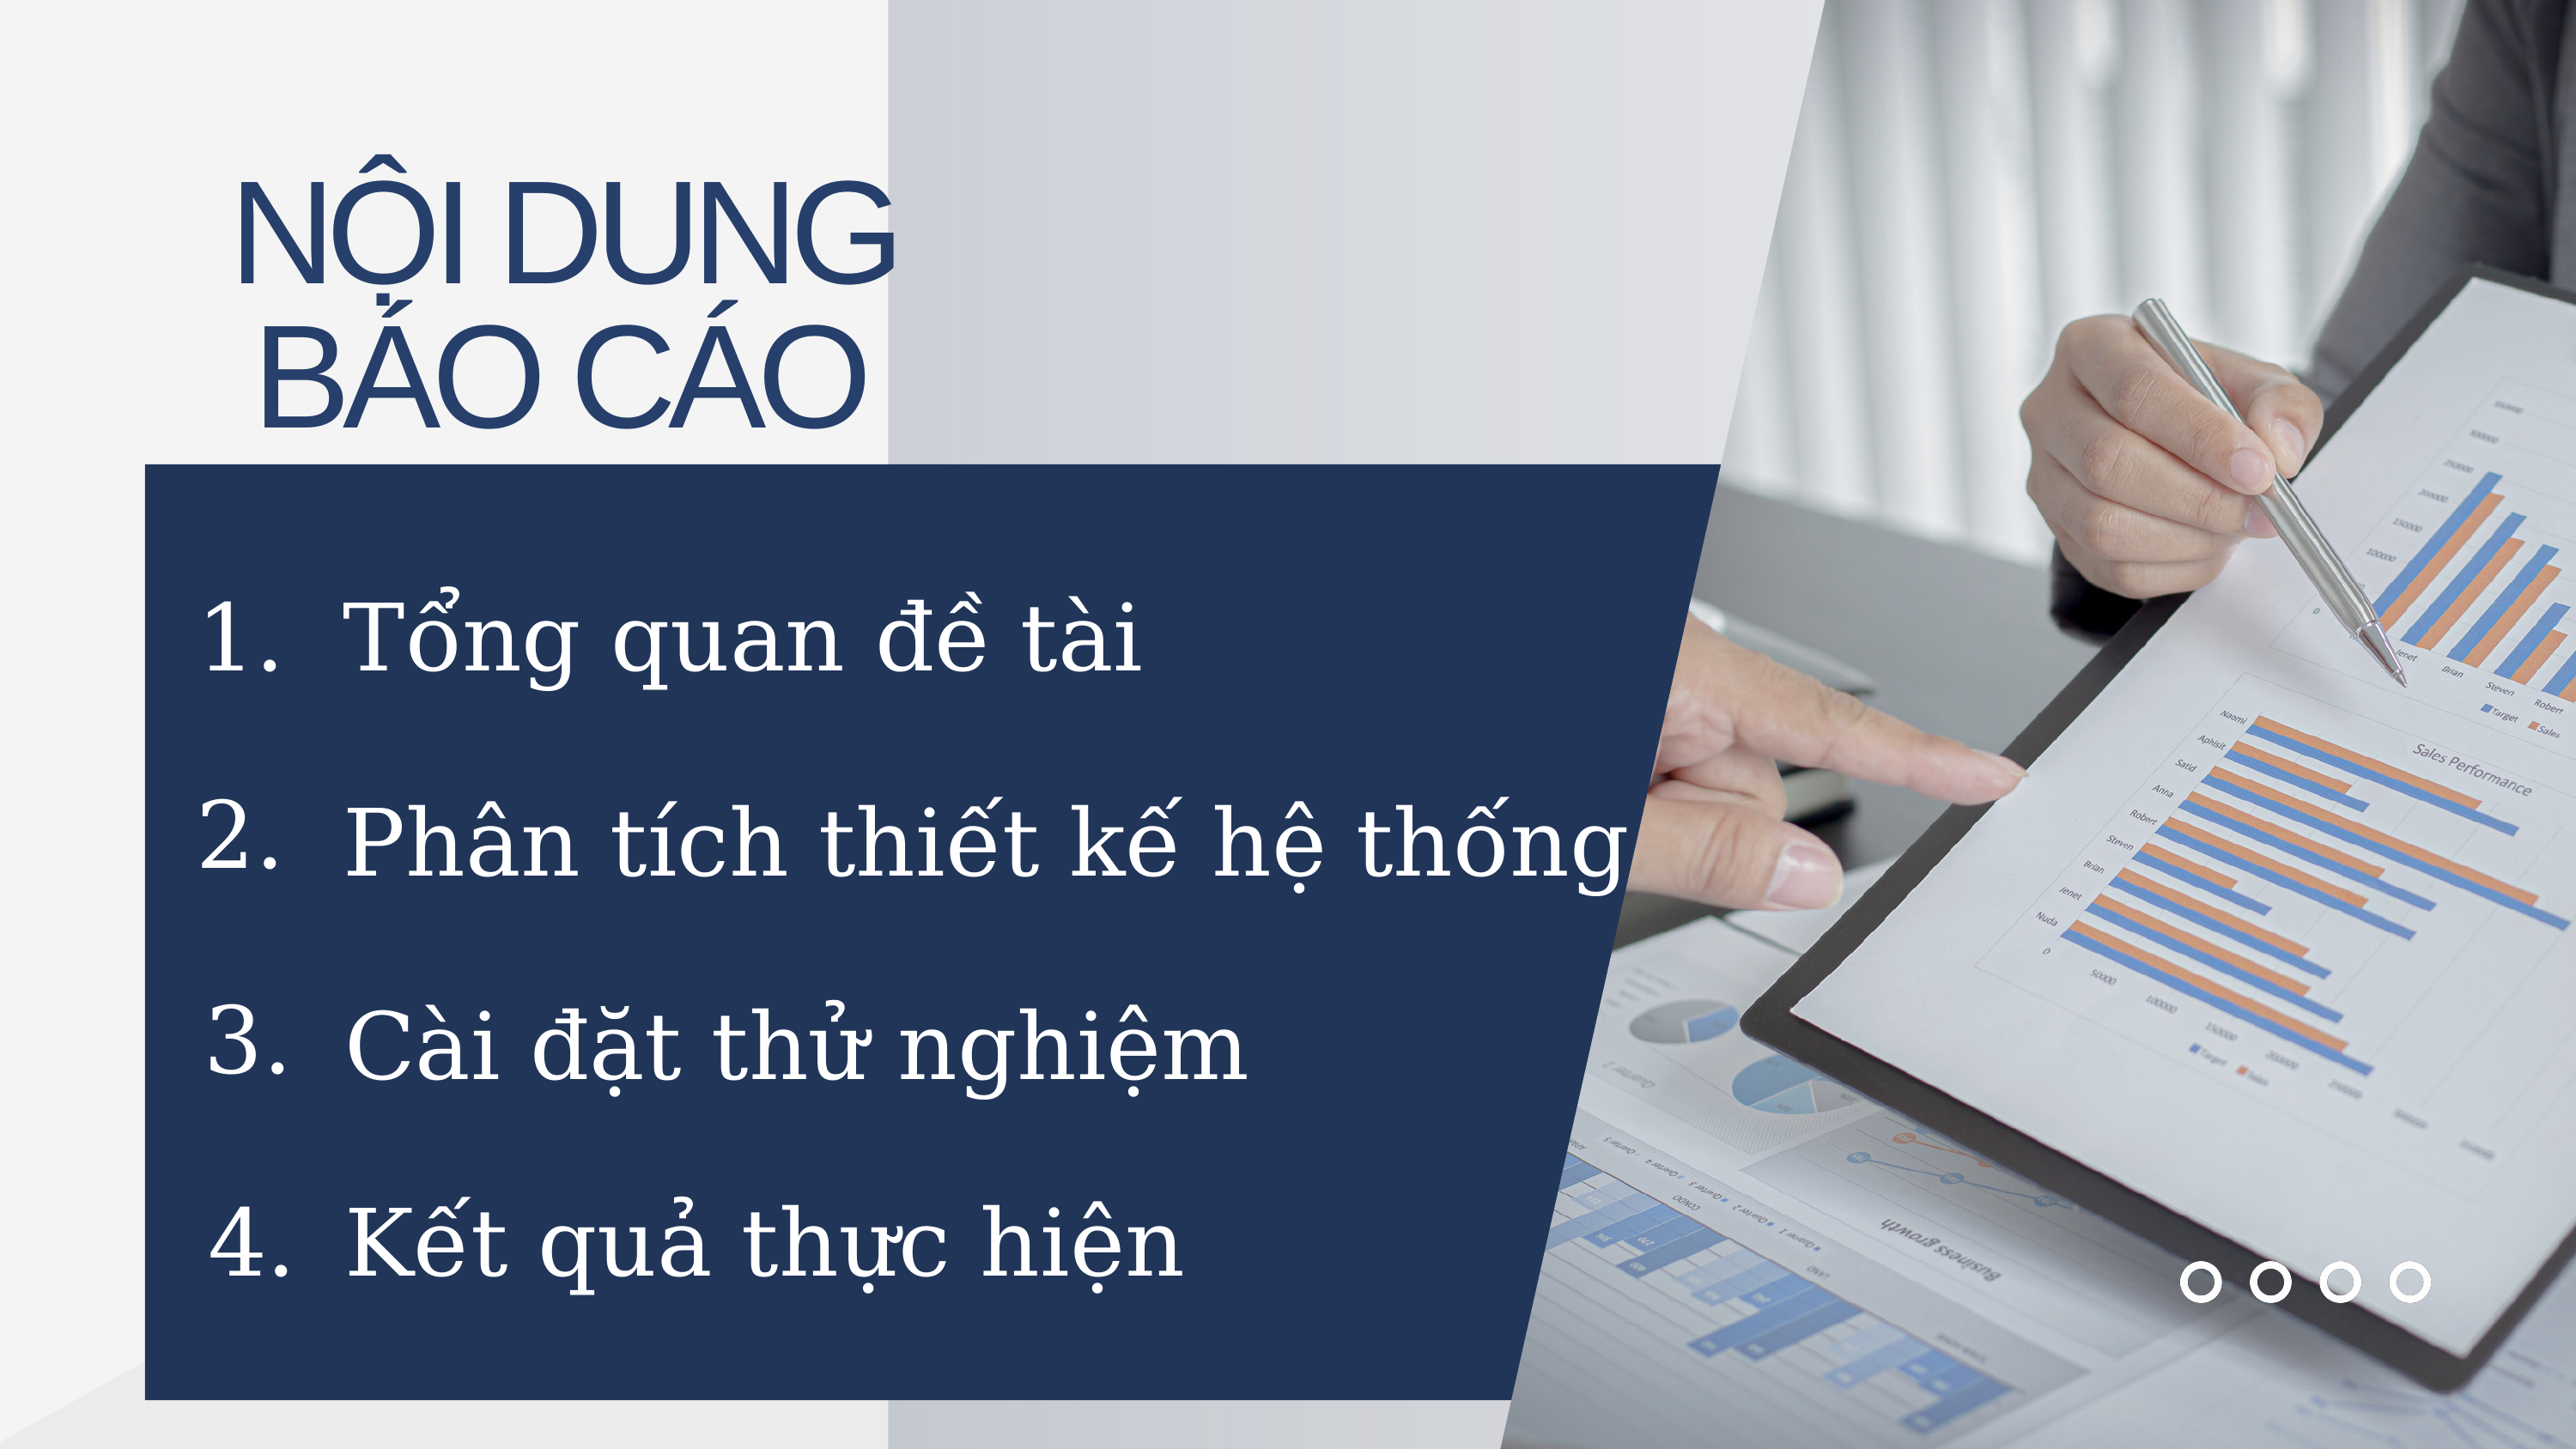

NỘI DUNG BÁO CÁO

1.
Tổng quan đề tài

2.
Phân tích thiết kế hệ thống
3.
Cài đặt thử nghiệm
4.
Kết quả thực hiện